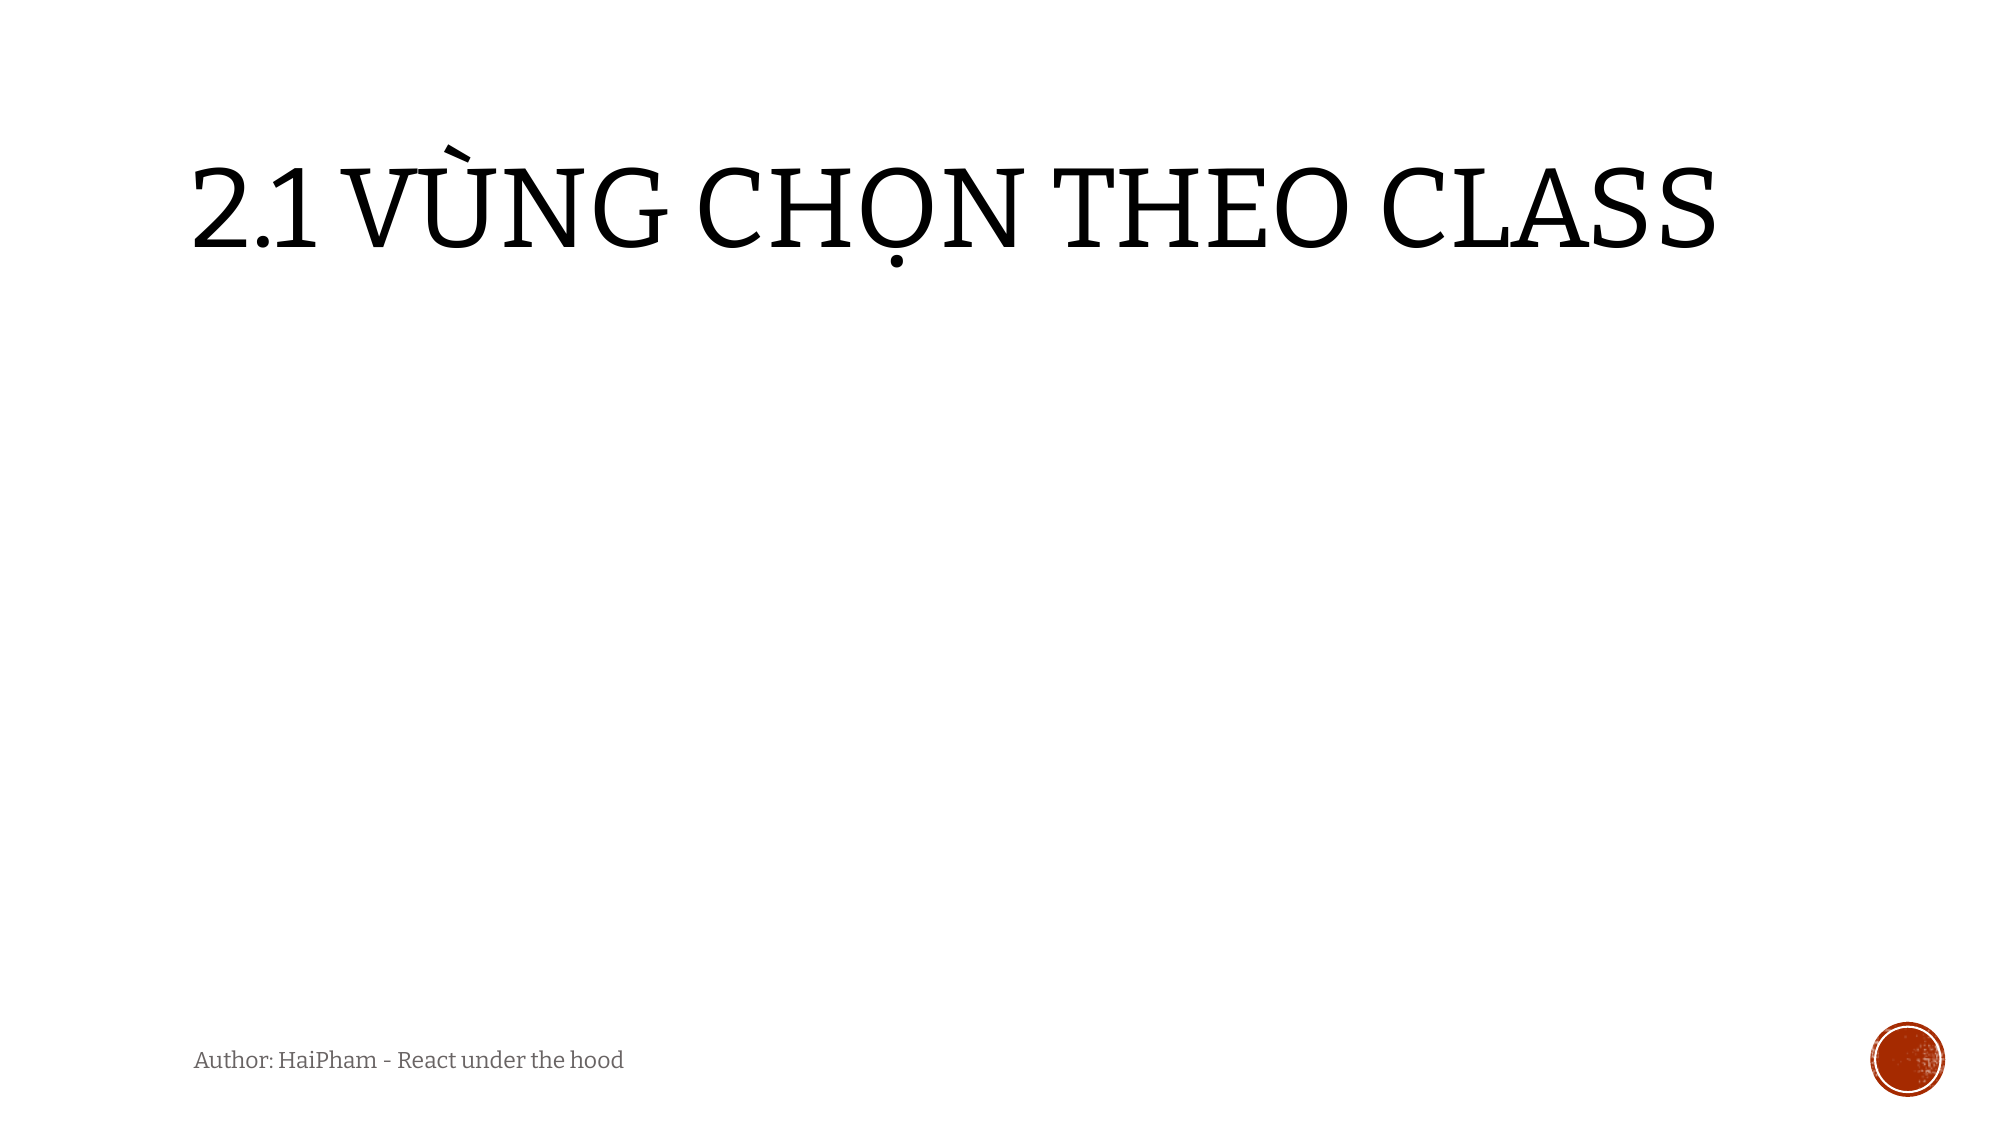

# 2.1 Vùng chọn theo Class

Author: HaiPham - React under the hood